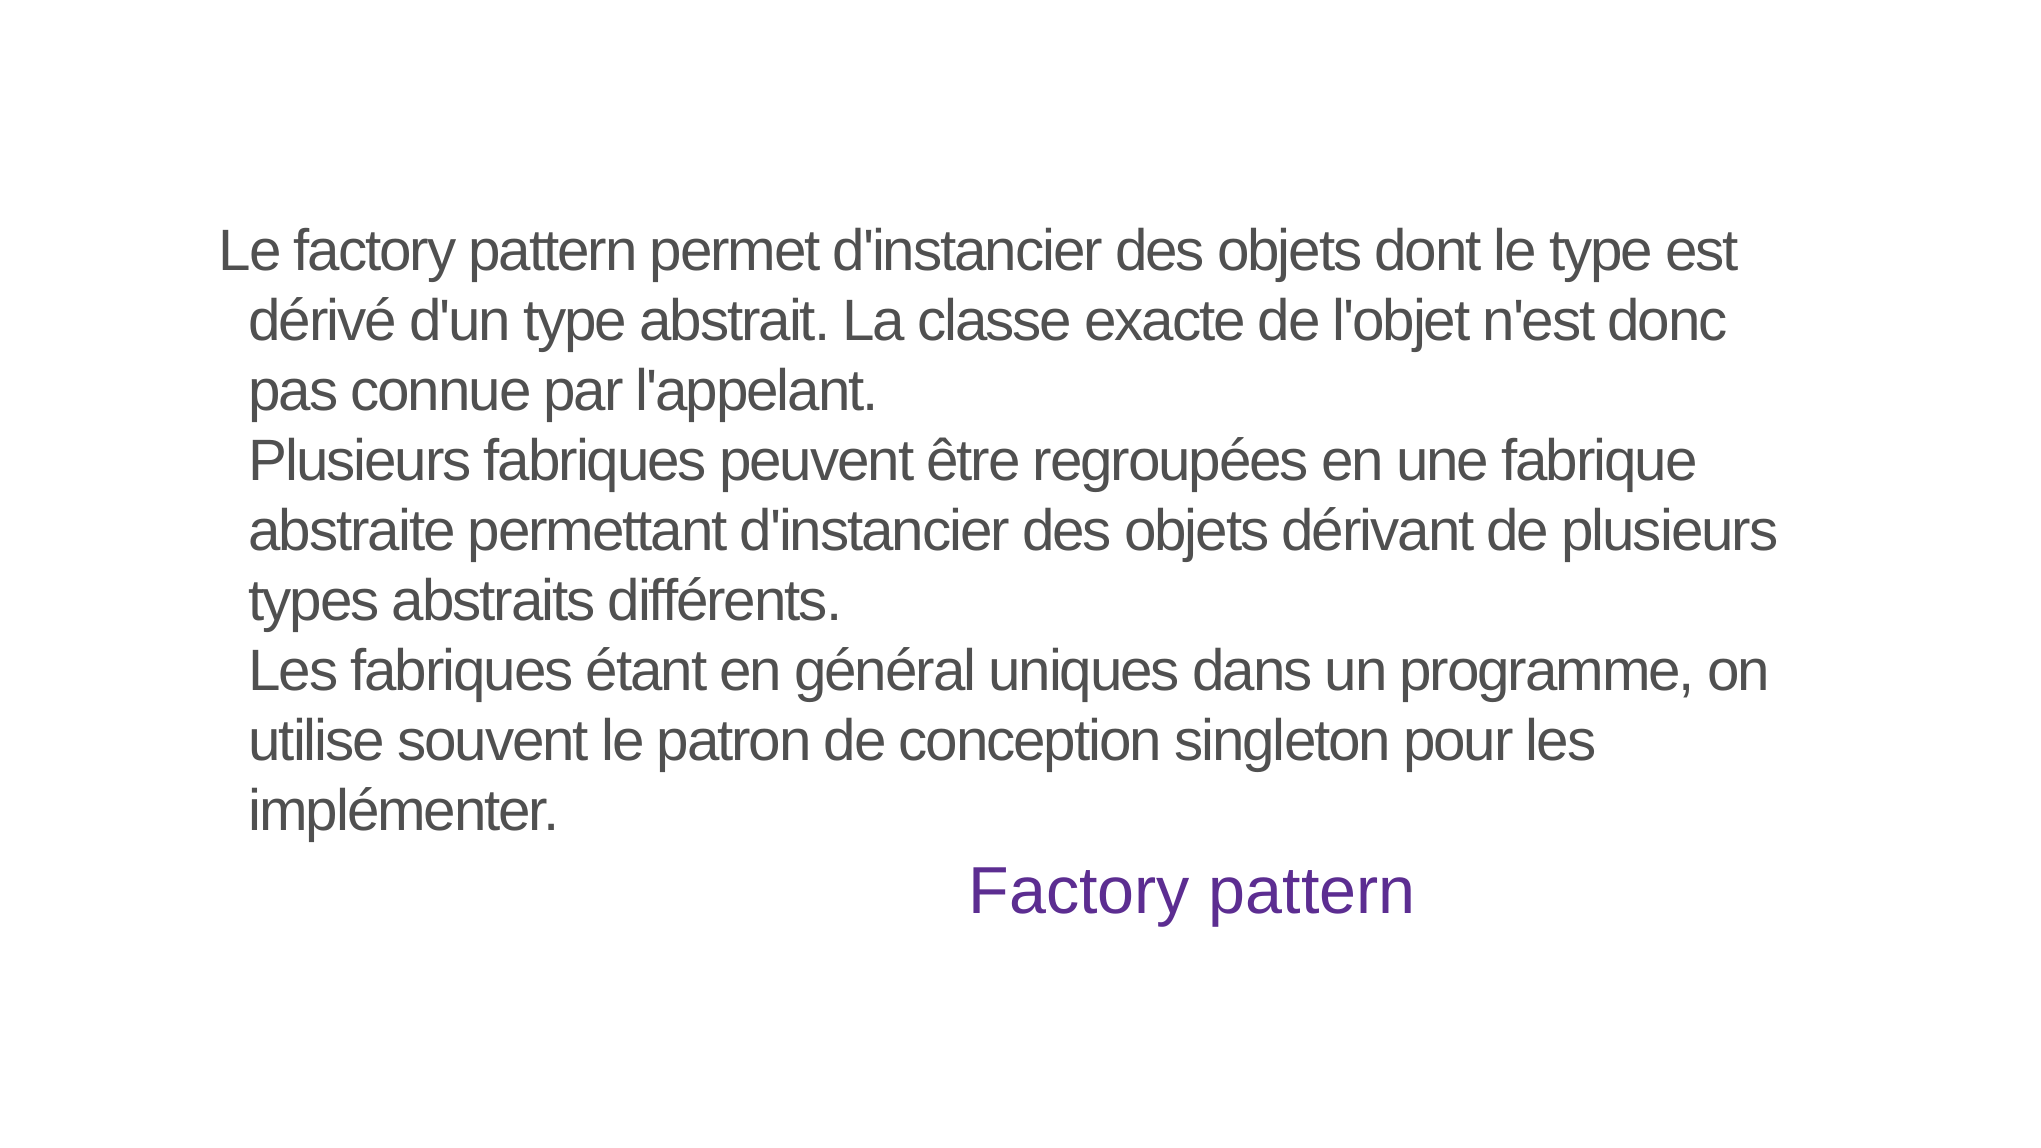

# Le factory pattern permet d'instancier des objets dont le type est dérivé d'un type abstrait. La classe exacte de l'objet n'est donc pas connue par l'appelant. Plusieurs fabriques peuvent être regroupées en une fabrique abstraite permettant d'instancier des objets dérivant de plusieurs types abstraits différents. Les fabriques étant en général uniques dans un programme, on utilise souvent le patron de conception singleton pour les implémenter.
Factory pattern